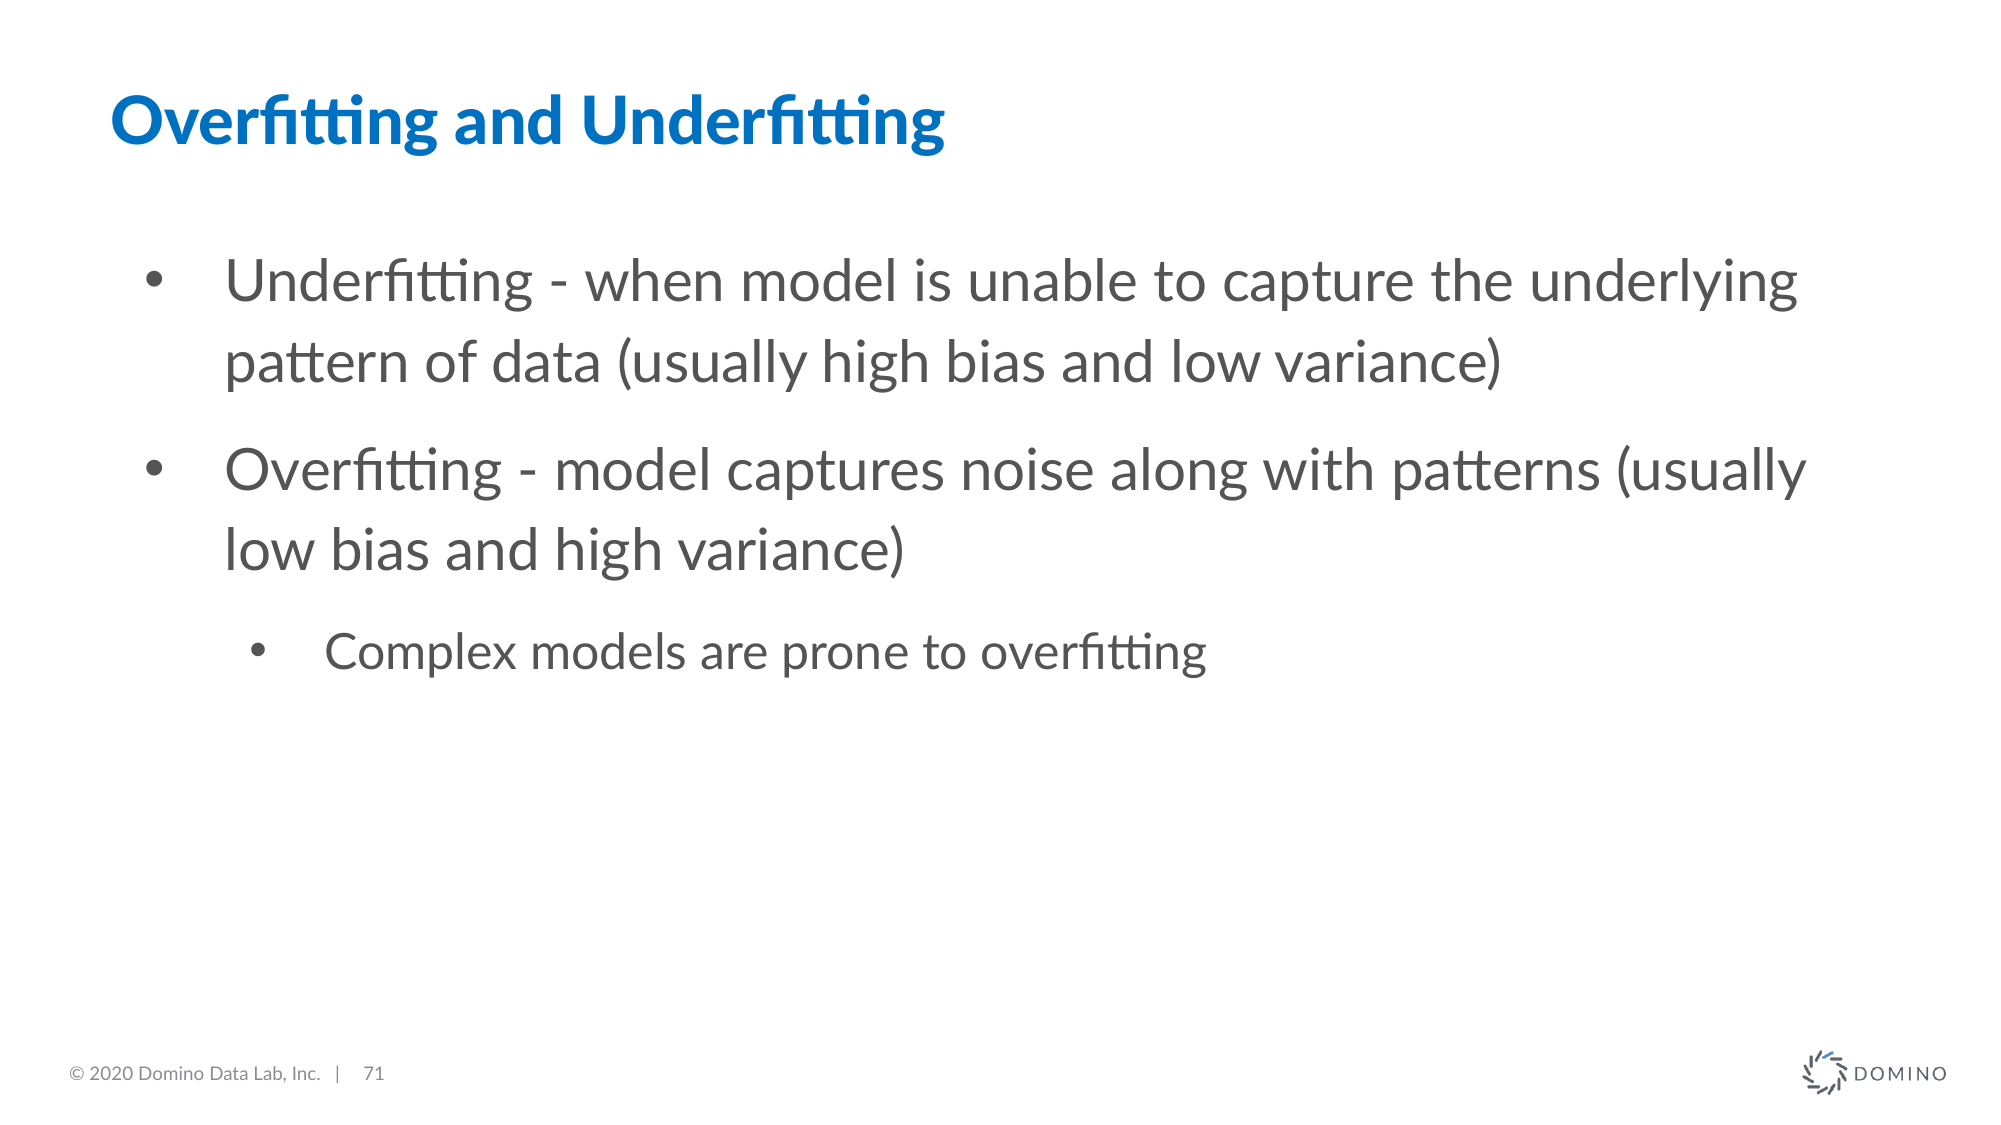

# Overfitting and Underfitting
Underfitting - when model is unable to capture the underlying pattern of data (usually high bias and low variance)
Overfitting - model captures noise along with patterns (usually low bias and high variance)
Complex models are prone to overfitting